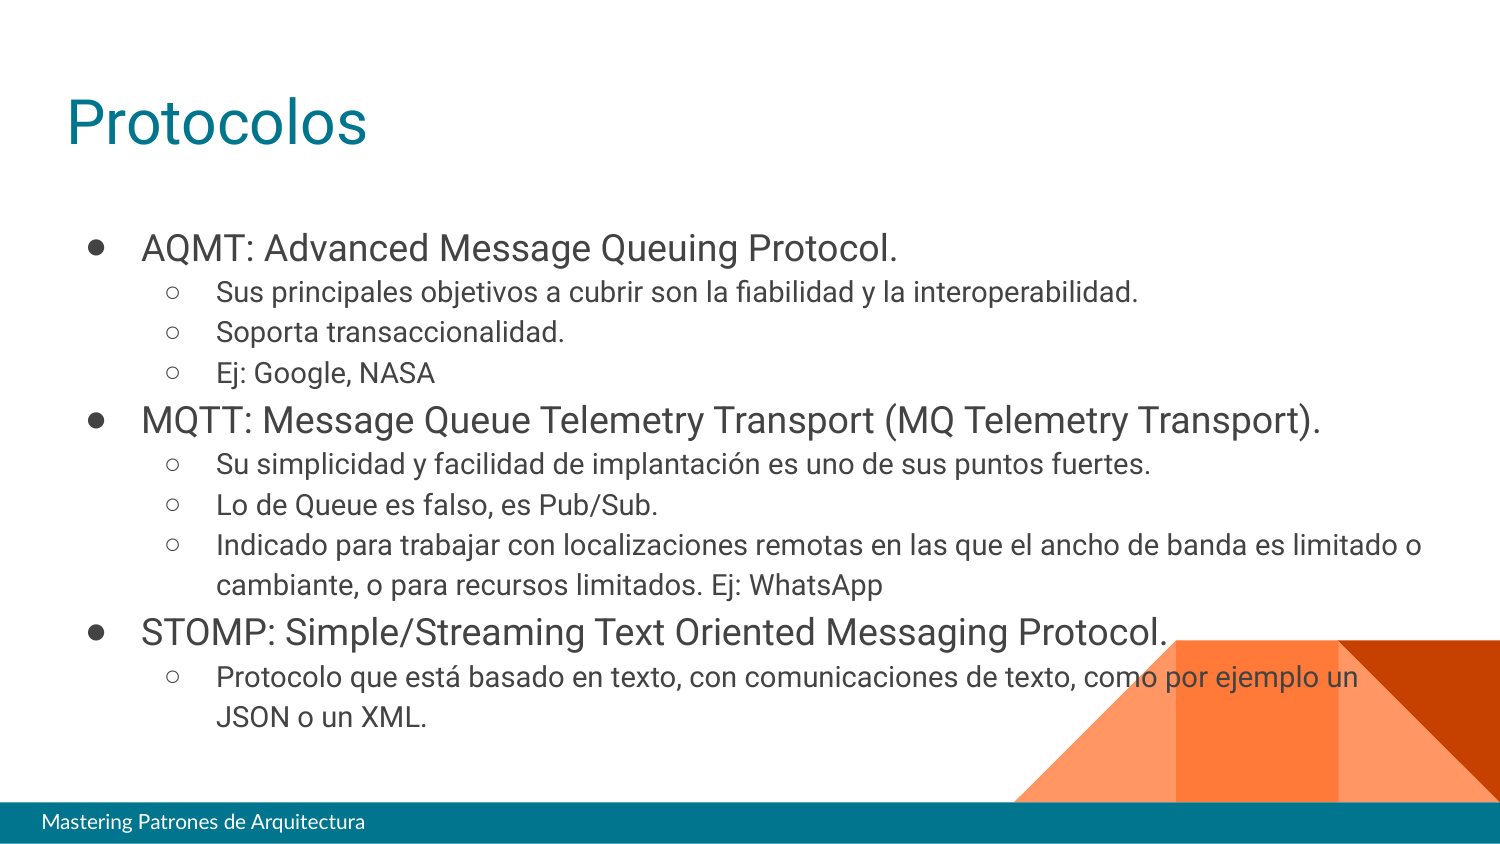

# Protocolos
AQMT: Advanced Message Queuing Protocol.
Sus principales objetivos a cubrir son la fiabilidad y la interoperabilidad.
Soporta transaccionalidad.
Ej: Google, NASA
MQTT: Message Queue Telemetry Transport (MQ Telemetry Transport).
Su simplicidad y facilidad de implantación es uno de sus puntos fuertes.
Lo de Queue es falso, es Pub/Sub.
Indicado para trabajar con localizaciones remotas en las que el ancho de banda es limitado o cambiante, o para recursos limitados. Ej: WhatsApp
STOMP: Simple/Streaming Text Oriented Messaging Protocol.
Protocolo que está basado en texto, con comunicaciones de texto, como por ejemplo un JSON o un XML.